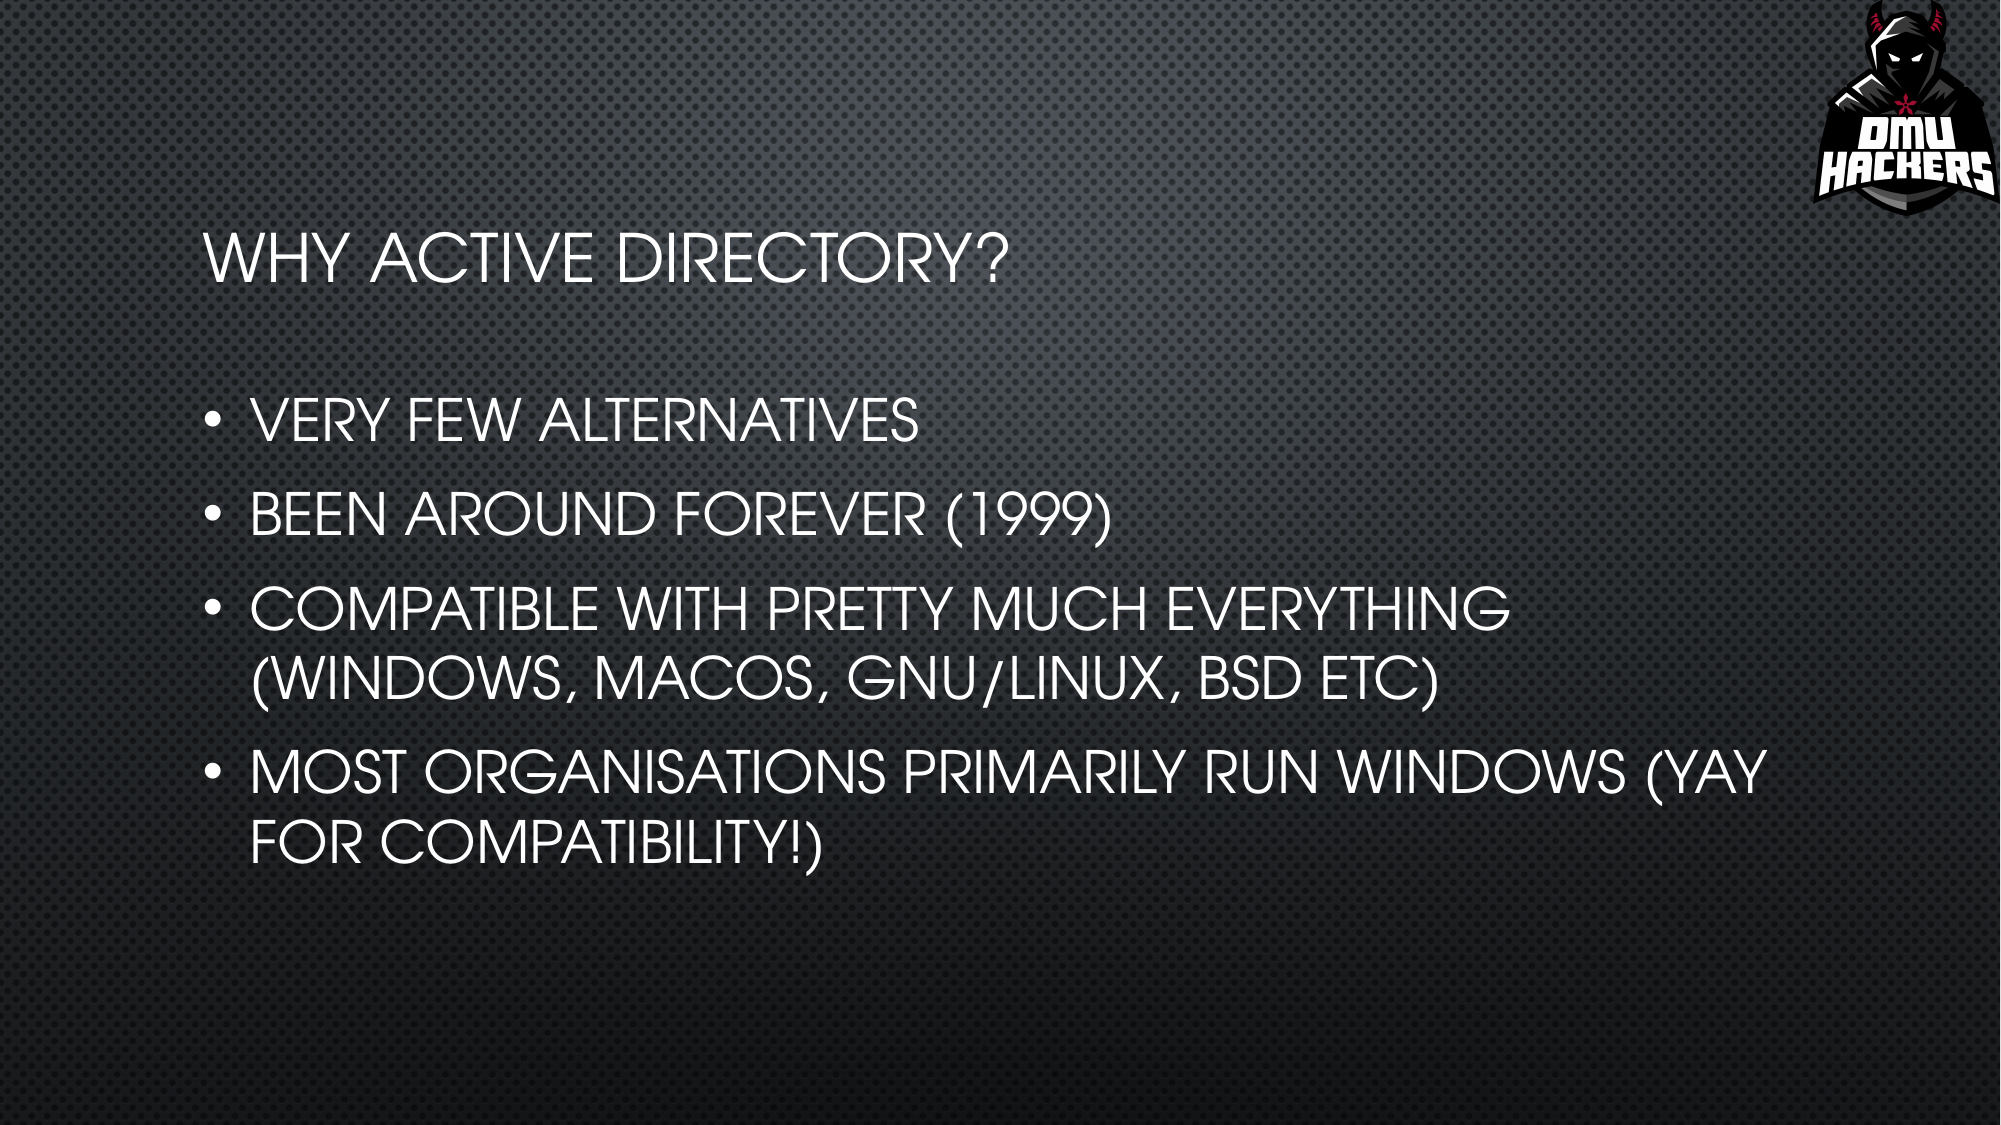

# WHY ACTIVE DIRECTORY?
Very few alternatives
Been around forever (1999)
Compatible with pretty much everything (windows, macos, GNU/Linux, BSD etc)
Most organisations primarily run windows (yay for compatibility!)